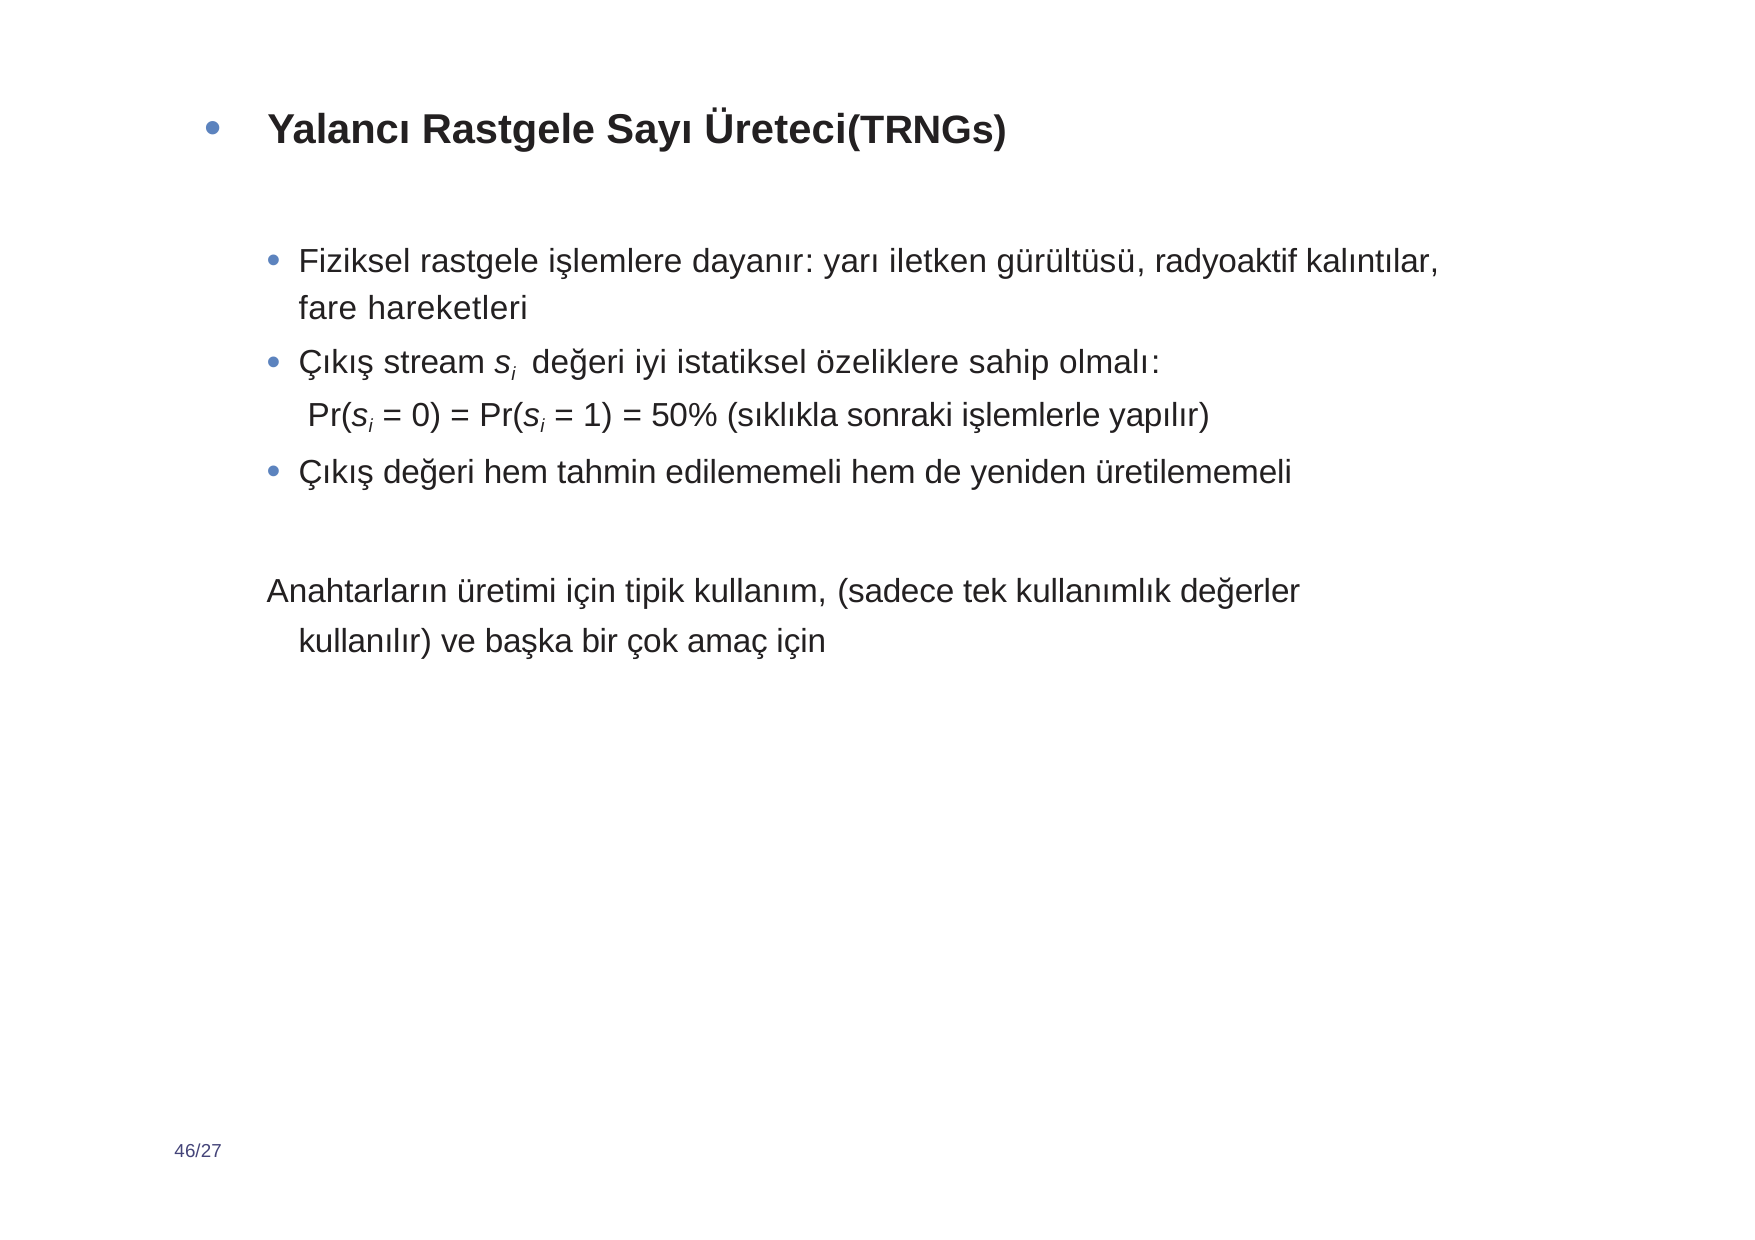

Yalancı Rastgele Sayı Üreteci(TRNGs)
Fiziksel rastgele işlemlere dayanır: yarı iletken gürültüsü, radyoaktif kalıntılar, fare hareketleri

Çıkış stream si   değeri iyi istatiksel özeliklere sahip olmalı:
Pr(si = 0) = Pr(si = 1) = 50% (sıklıkla sonraki işlemlerle yapılır)

Çıkış değeri hem tahmin edilememeli hem de yeniden üretilememeli

Anahtarların üretimi için tipik kullanım, (sadece tek kullanımlık değerler kullanılır) ve başka bir çok amaç için
46/27